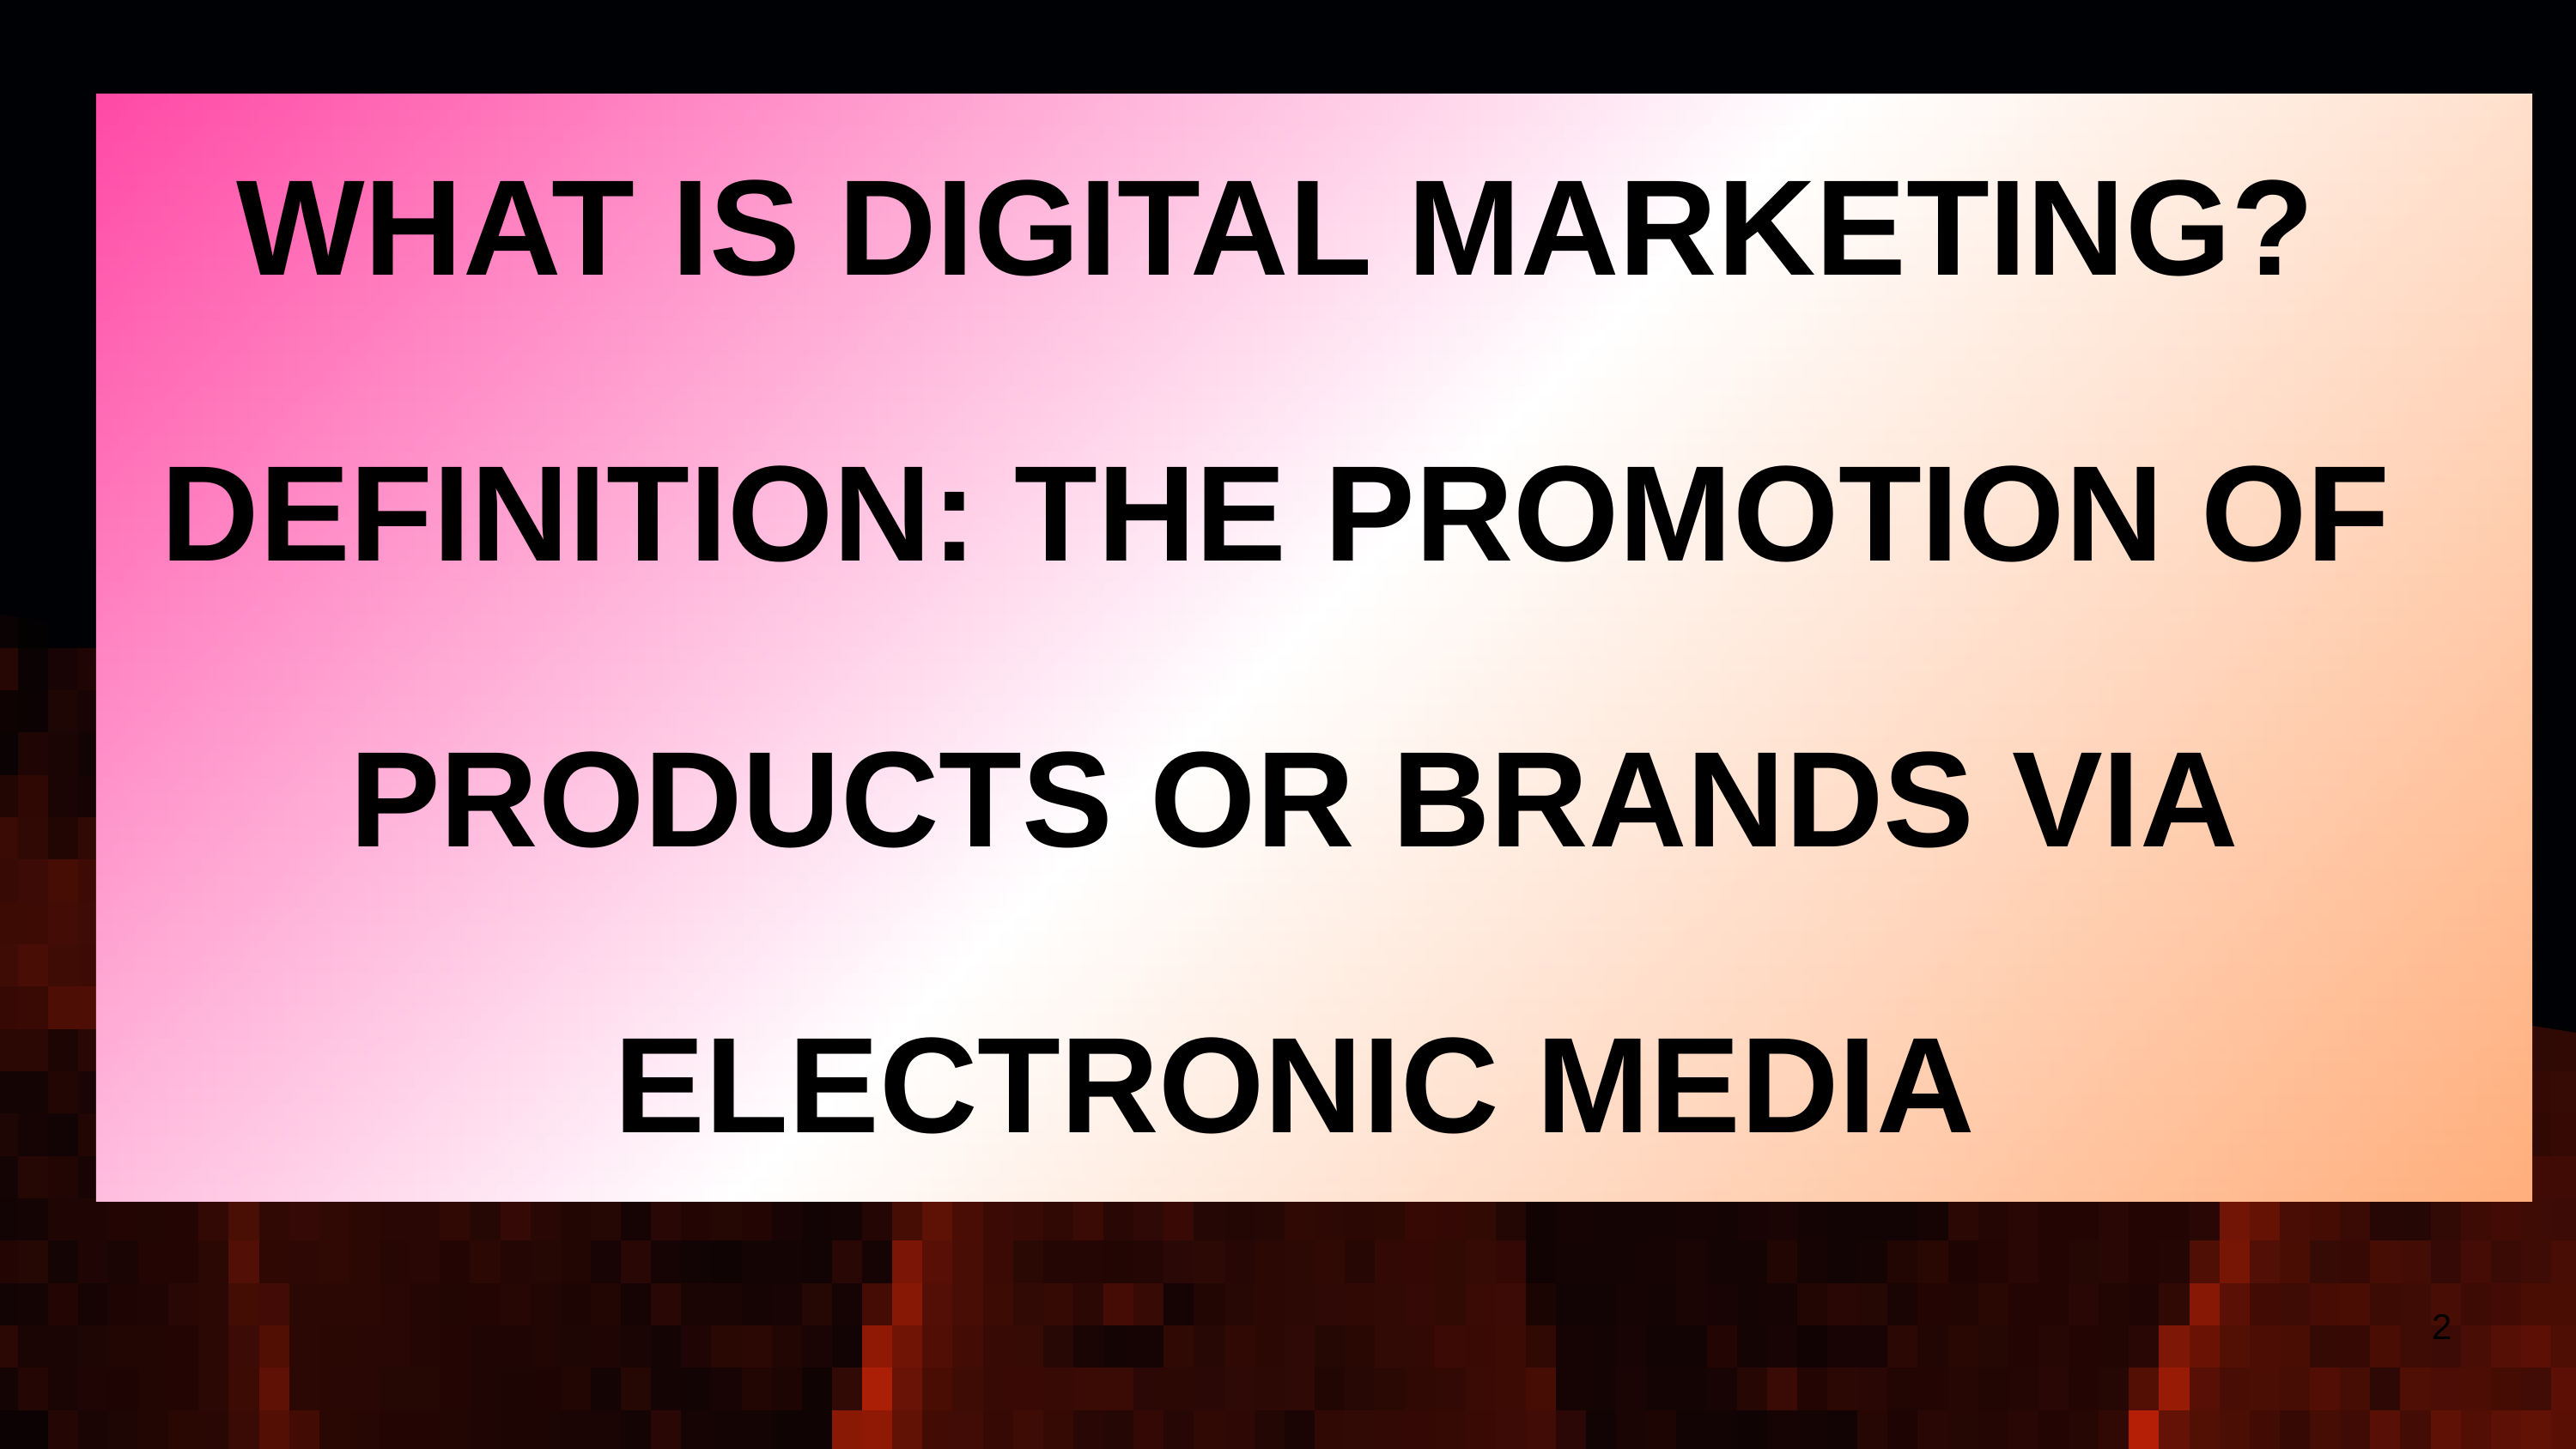

WHAT IS DIGITAL MARKETING?

DEFINITION: THE PROMOTION OF

 PRODUCTS OR BRANDS VIA

 ELECTRONIC MEDIA

BORCELLE
MARKETING PLAN
Presented by:
Jonathan Patterson

2